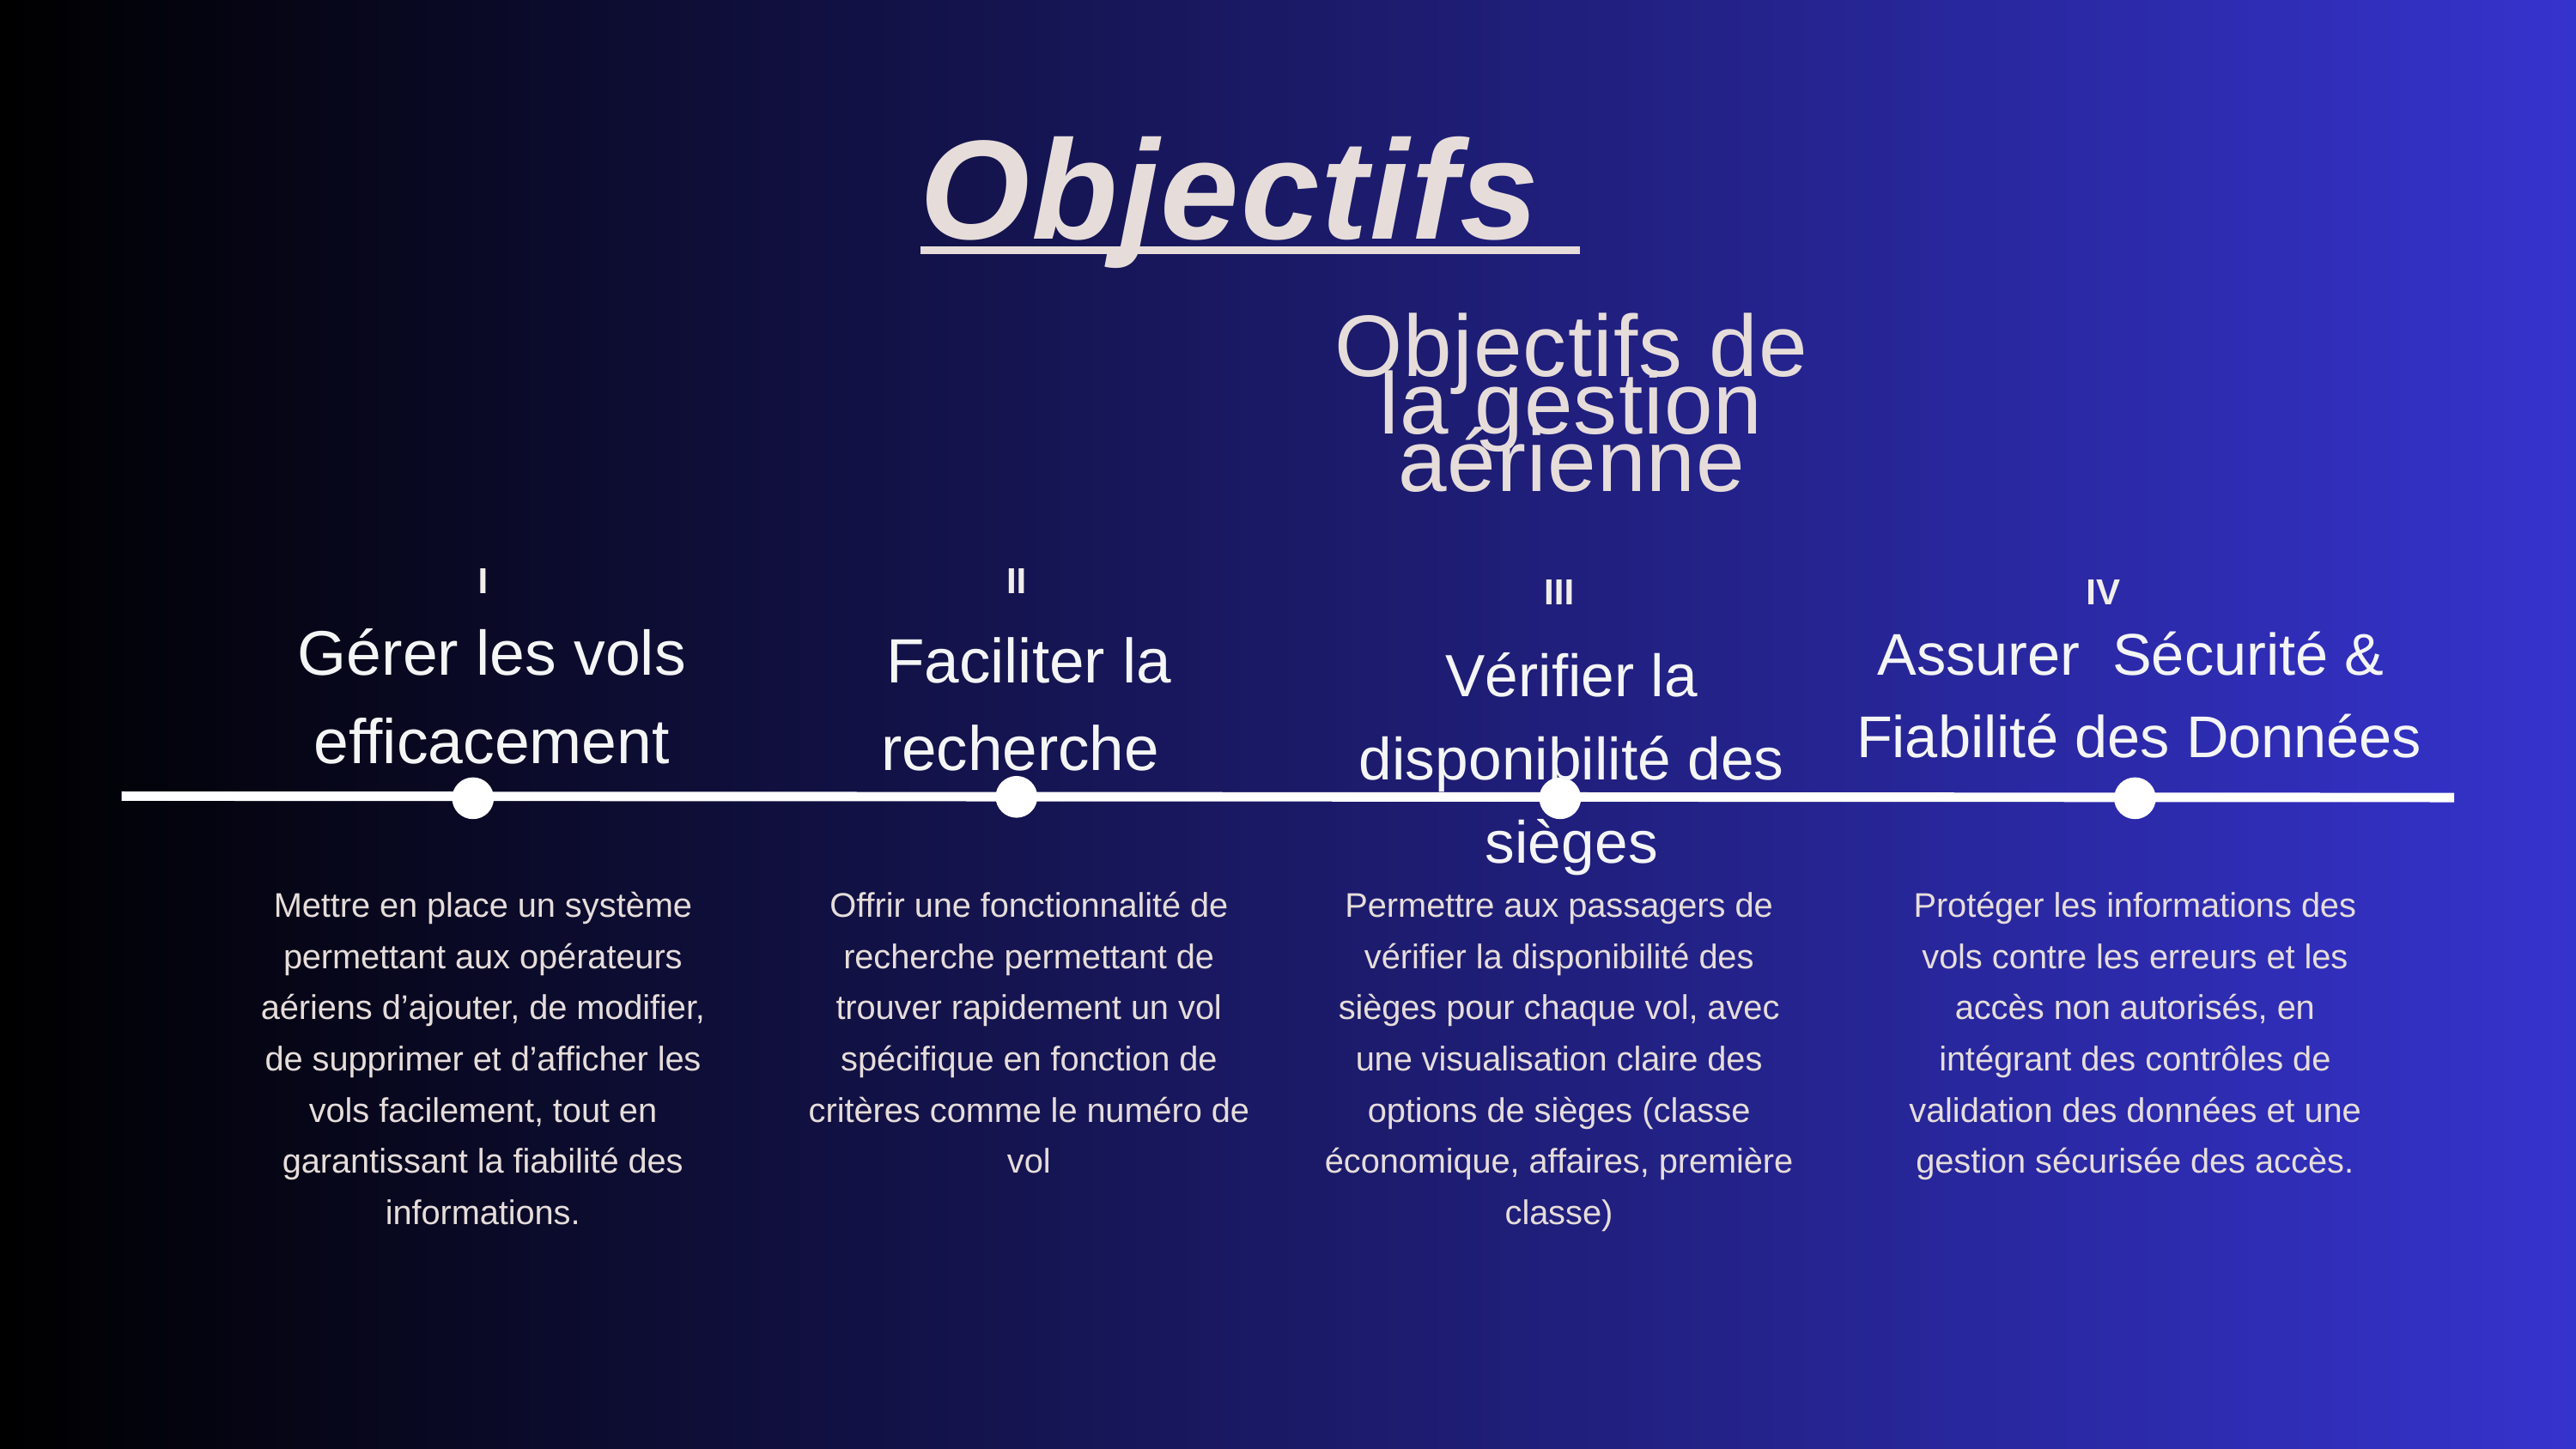

Objectifs
Objectifs de la gestion aérienne
I
II
III
IV

Gérer les vols efficacement
Assurer  Sécurité &  Fiabilité des Données
Faciliter la recherche
Vérifier la disponibilité des sièges

Mettre en place un système permettant aux opérateurs aériens d’ajouter, de modifier, de supprimer et d’afficher les vols facilement, tout en garantissant la fiabilité des informations.
Offrir une fonctionnalité de recherche permettant de trouver rapidement un vol spécifique en fonction de critères comme le numéro de vol
Permettre aux passagers de vérifier la disponibilité des sièges pour chaque vol, avec une visualisation claire des options de sièges (classe économique, affaires, première classe)
Protéger les informations des vols contre les erreurs et les accès non autorisés, en intégrant des contrôles de validation des données et une gestion sécurisée des accès.